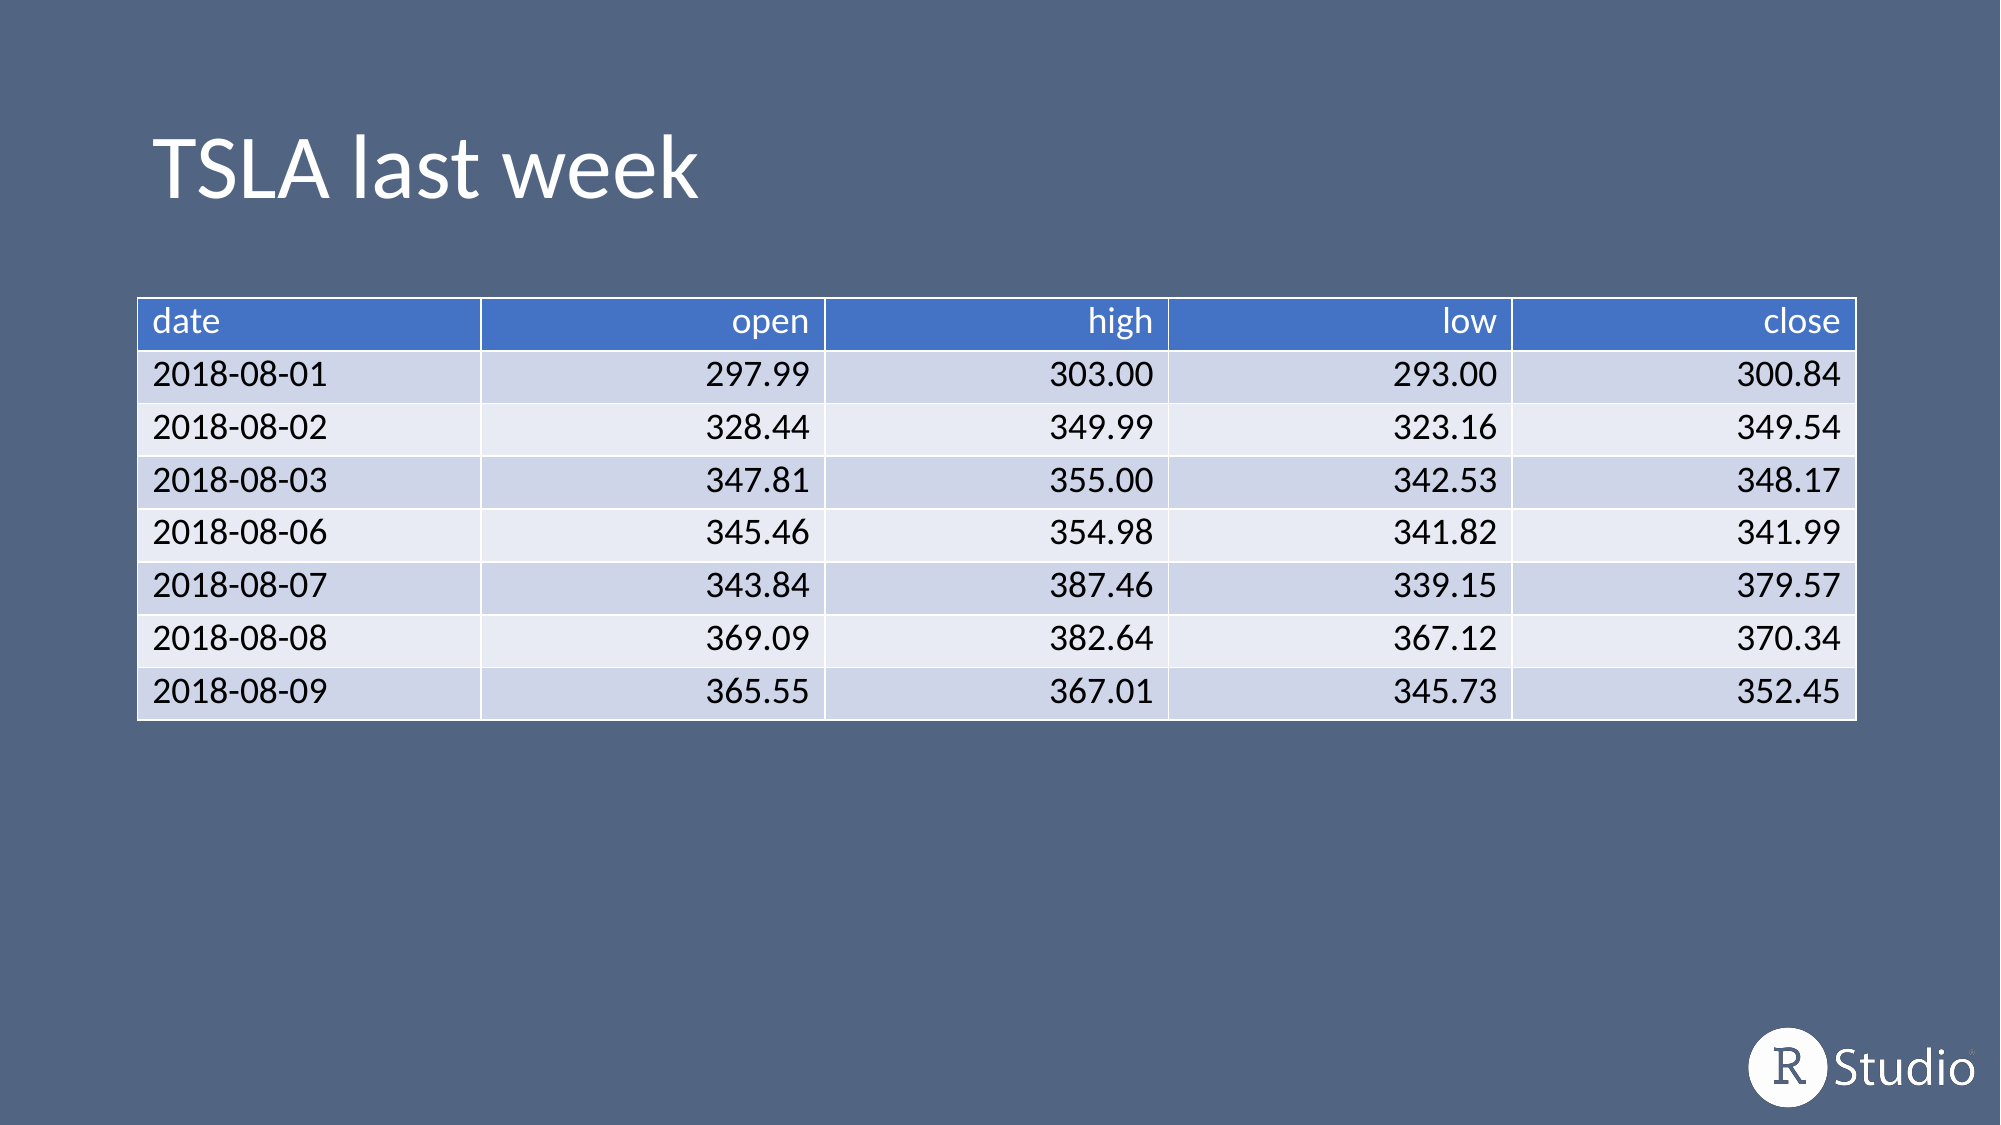

# TSLA last week
| date | open | high | low | close |
| --- | --- | --- | --- | --- |
| 2018-08-01 | 297.99 | 303.00 | 293.00 | 300.84 |
| 2018-08-02 | 328.44 | 349.99 | 323.16 | 349.54 |
| 2018-08-03 | 347.81 | 355.00 | 342.53 | 348.17 |
| 2018-08-06 | 345.46 | 354.98 | 341.82 | 341.99 |
| 2018-08-07 | 343.84 | 387.46 | 339.15 | 379.57 |
| 2018-08-08 | 369.09 | 382.64 | 367.12 | 370.34 |
| 2018-08-09 | 365.55 | 367.01 | 345.73 | 352.45 |